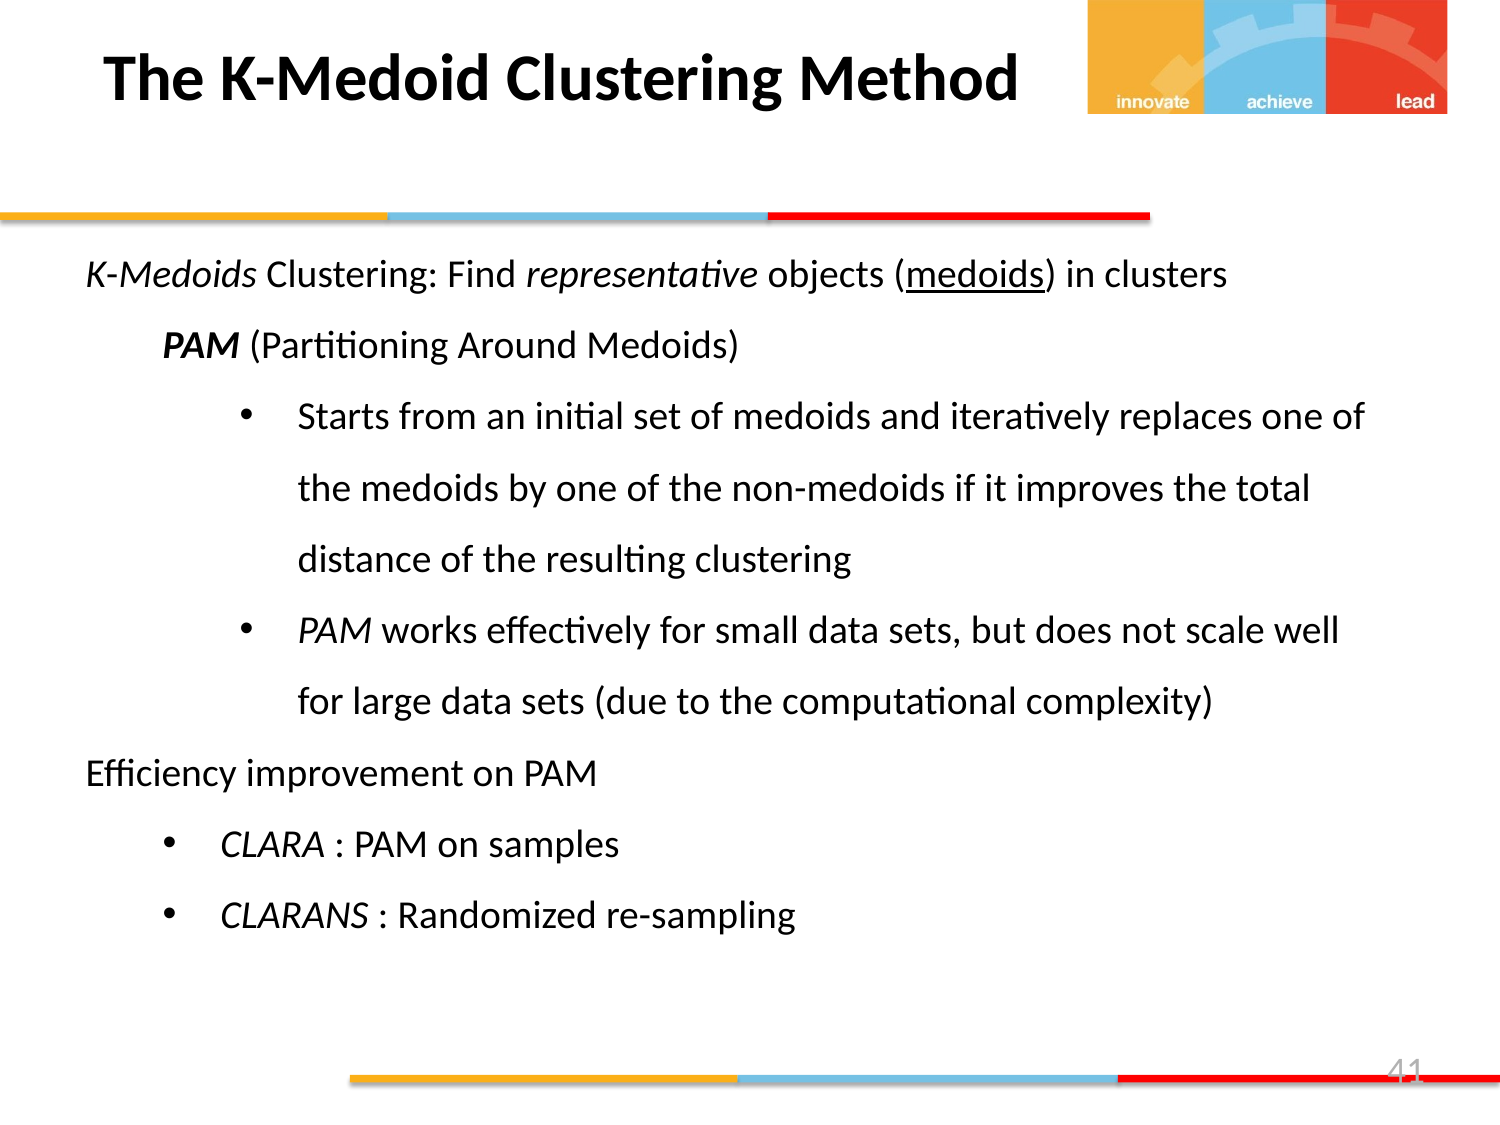

# The K-Medoid Clustering Method
K-Medoids Clustering: Find representative objects (medoids) in clusters
PAM (Partitioning Around Medoids)
Starts from an initial set of medoids and iteratively replaces one of the medoids by one of the non-medoids if it improves the total distance of the resulting clustering
PAM works effectively for small data sets, but does not scale well for large data sets (due to the computational complexity)
Efficiency improvement on PAM
CLARA : PAM on samples
CLARANS : Randomized re-sampling
41